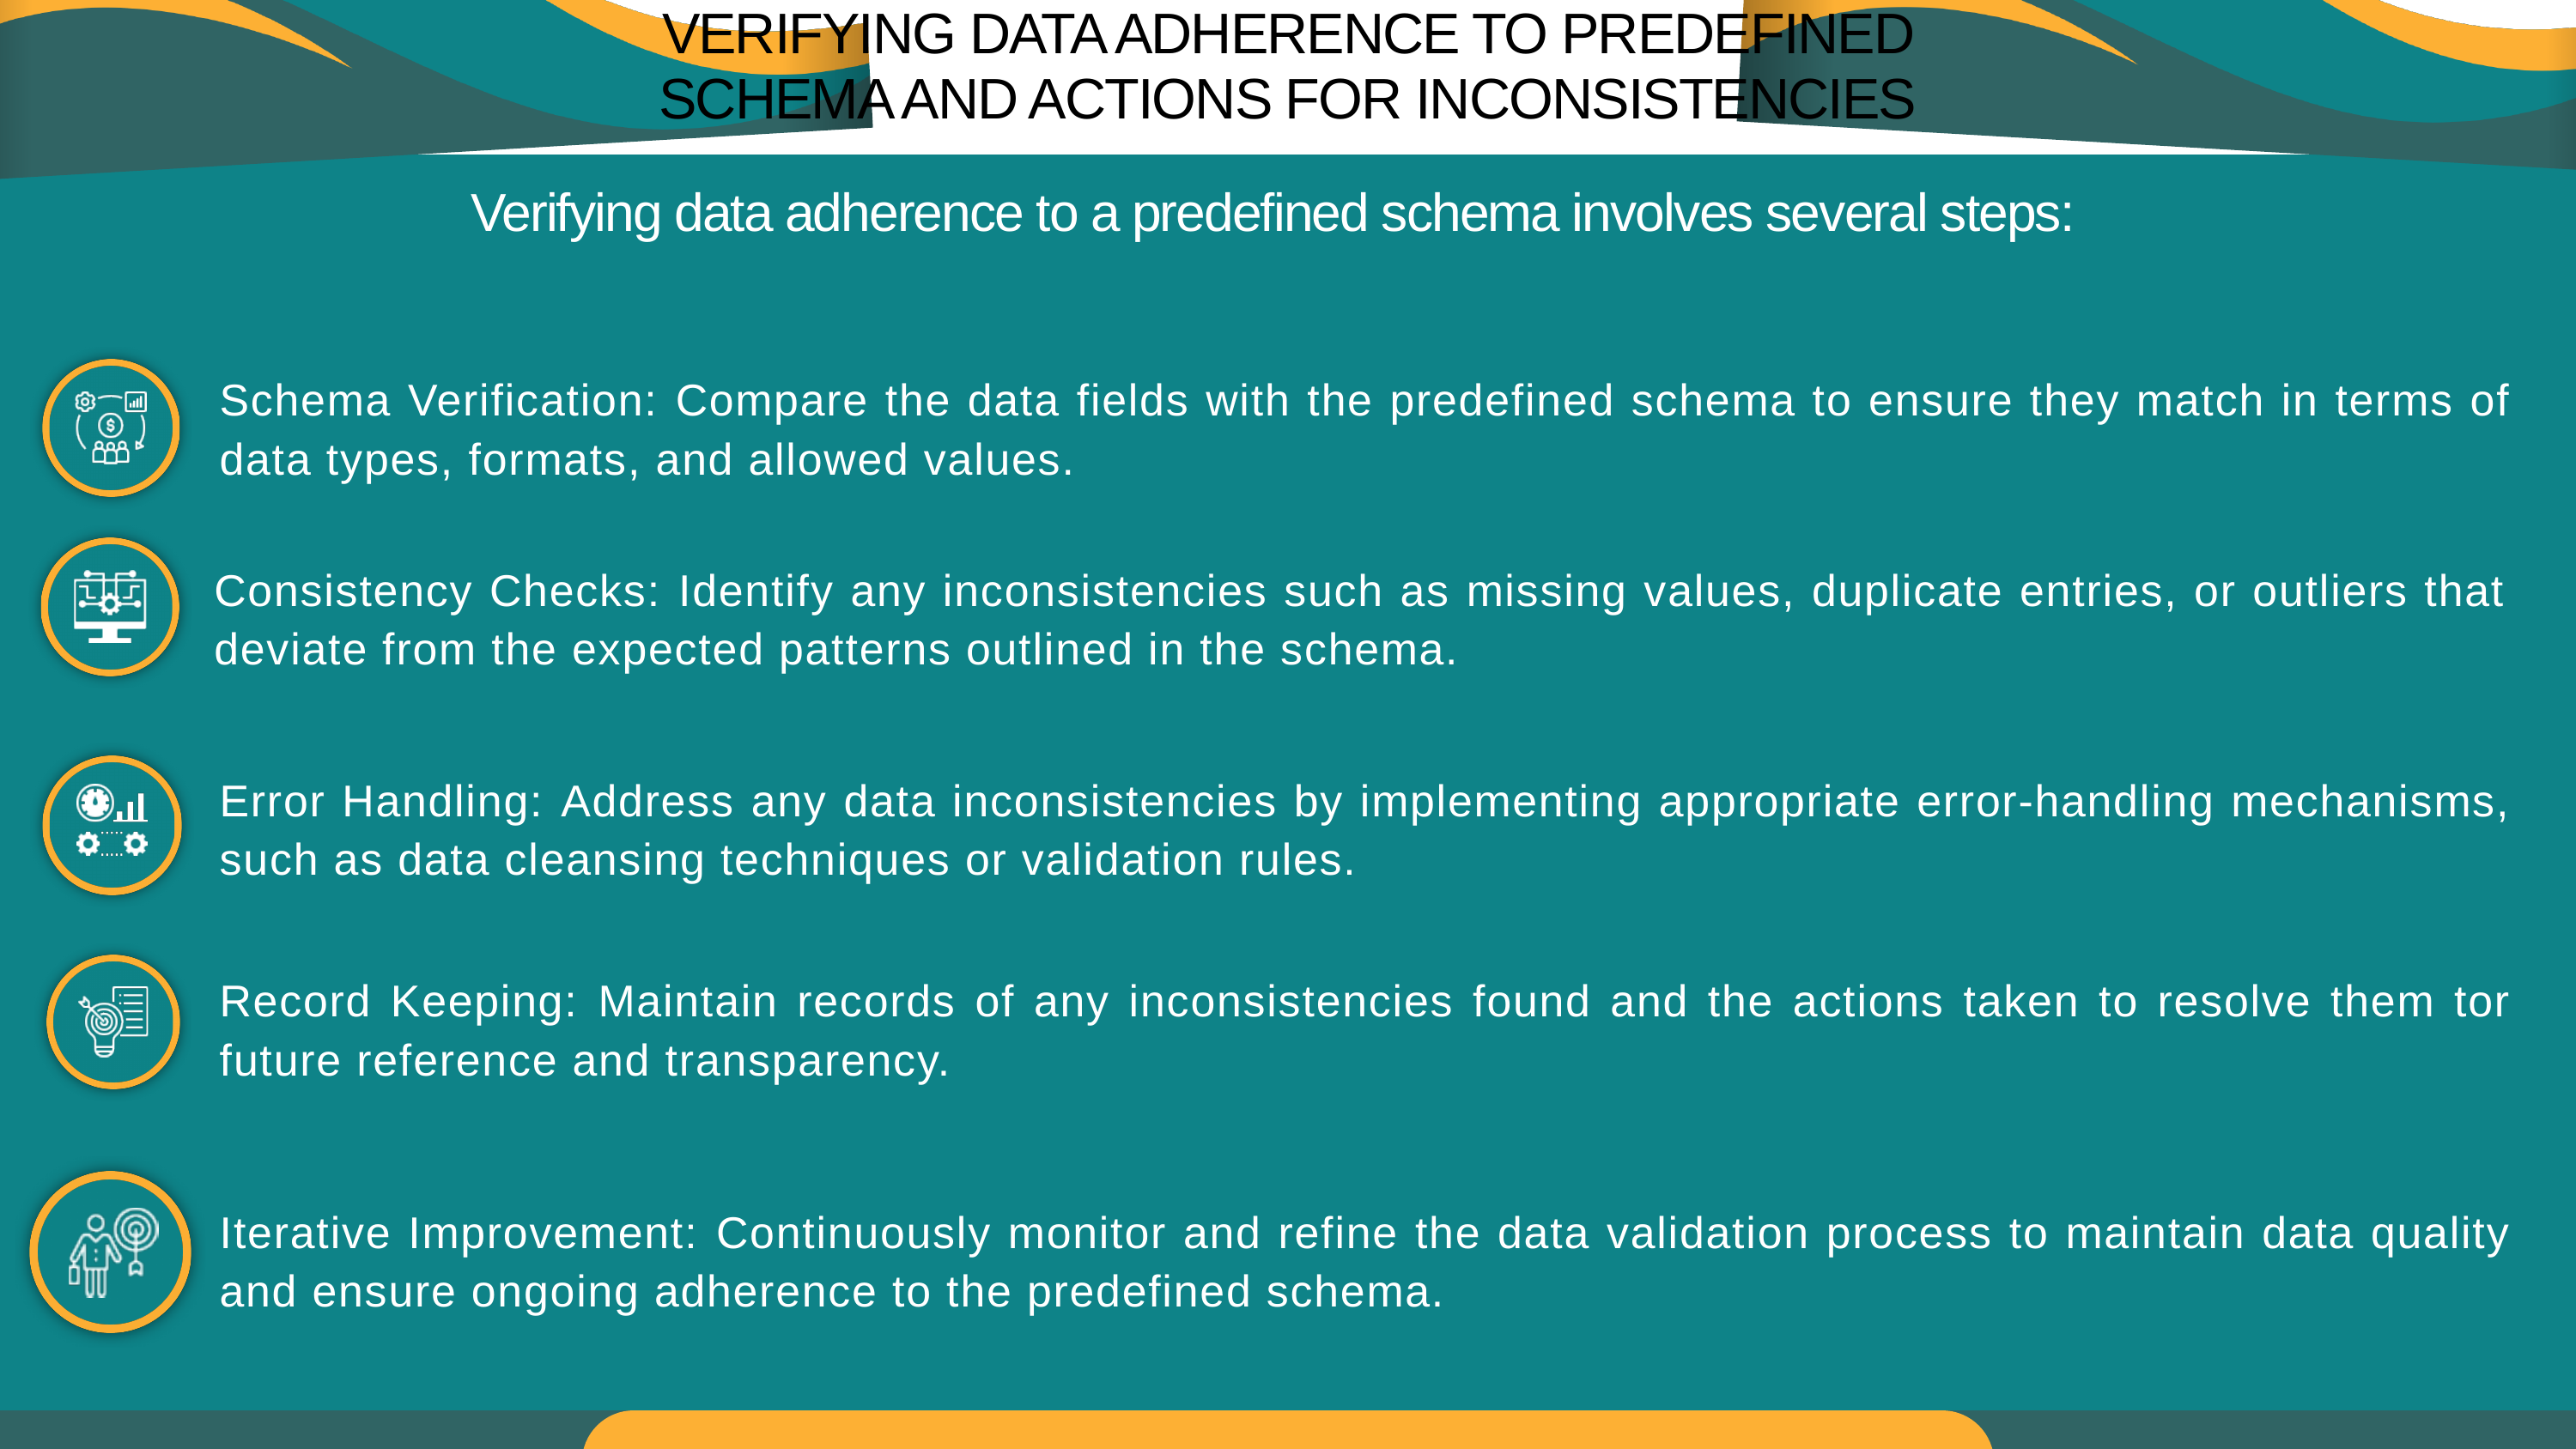

VERIFYING DATA ADHERENCE TO PREDEFINED SCHEMA AND ACTIONS FOR INCONSISTENCIES

Verifying data adherence to a predefined schema involves several steps:

Schema Verification: Compare the data fields with the predefined schema to ensure they match in terms of data types, formats, and allowed values.

Consistency Checks: Identify any inconsistencies such as missing values, duplicate entries, or outliers that deviate from the expected patterns outlined in the schema.

Error Handling: Address any data inconsistencies by implementing appropriate error-handling mechanisms, such as data cleansing techniques or validation rules.

Record Keeping: Maintain records of any inconsistencies found and the actions taken to resolve them tor future reference and transparency.

Iterative Improvement: Continuously monitor and refine the data validation process to maintain data quality and ensure ongoing adherence to the predefined schema.